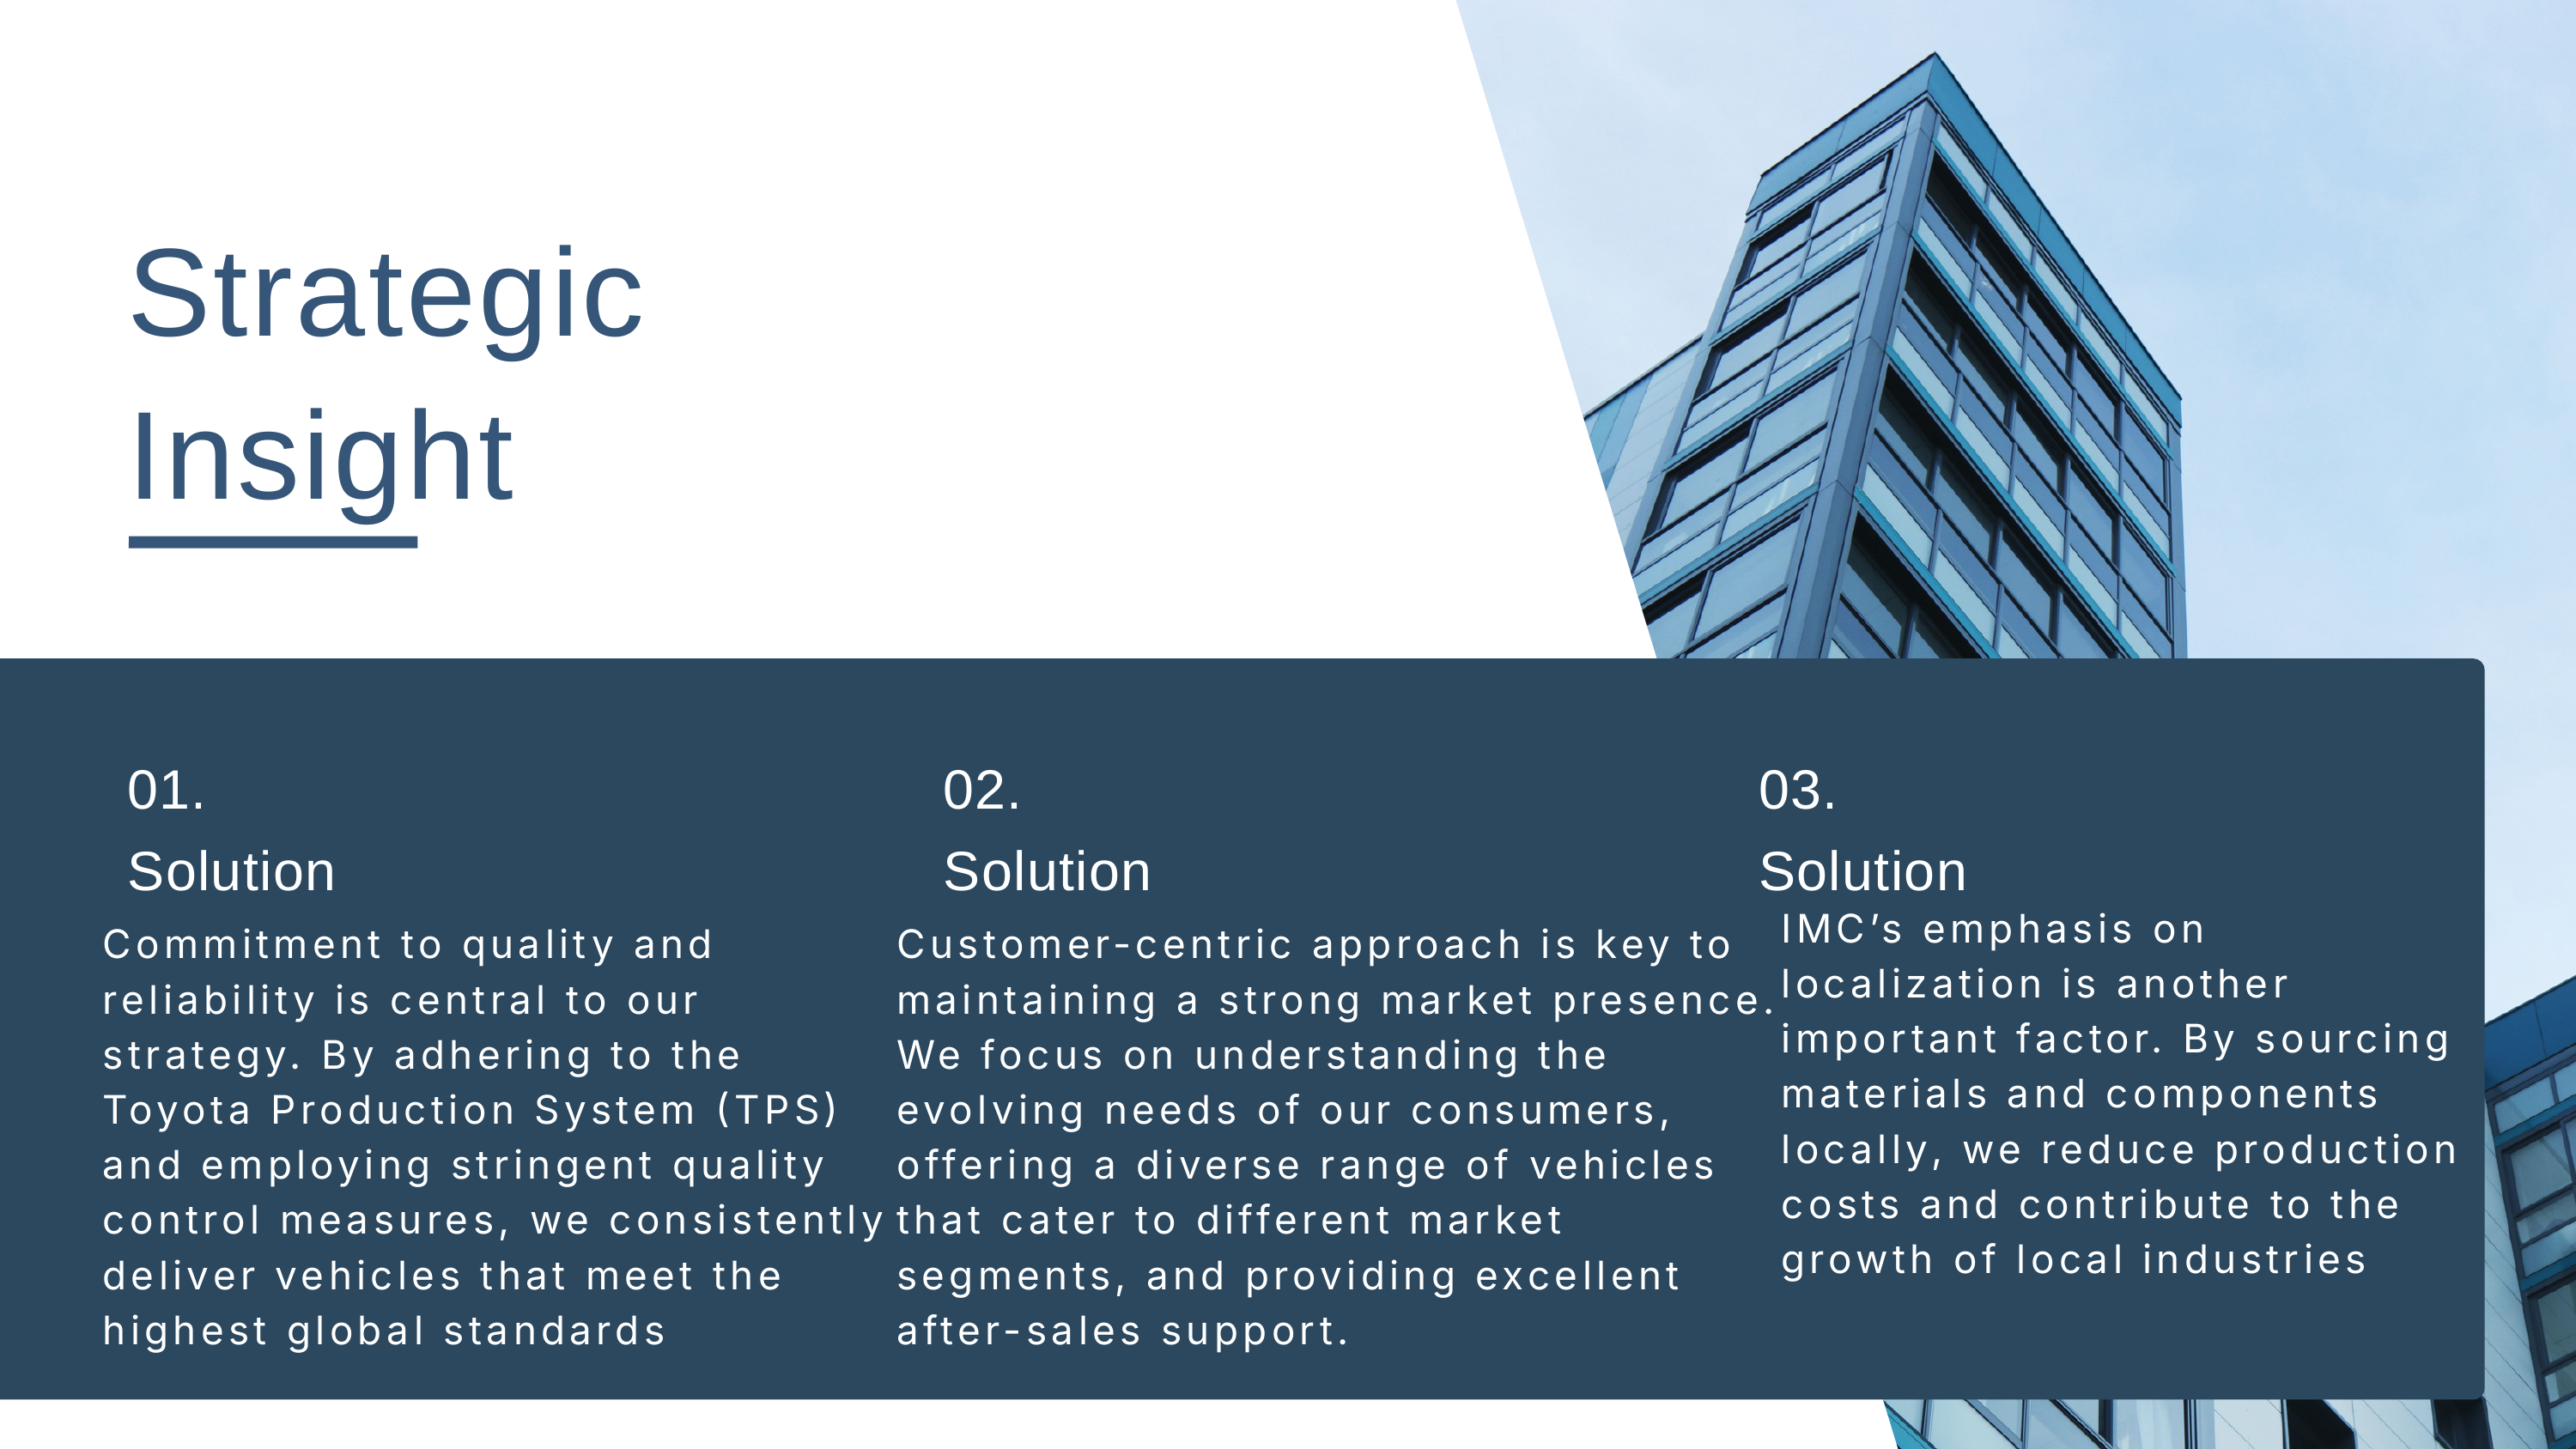

Strategic Insight

01.
02.
03.
Solution
Solution
Solution
IMC’s emphasis on localization is another important factor. By sourcing materials and components locally, we reduce production costs and contribute to the growth of local industries
Commitment to quality and reliability is central to our strategy. By adhering to the Toyota Production System (TPS) and employing stringent quality control measures, we consistently deliver vehicles that meet the highest global standards
Customer-centric approach is key to maintaining a strong market presence. We focus on understanding the evolving needs of our consumers, offering a diverse range of vehicles that cater to different market segments, and providing excellent after-sales support.